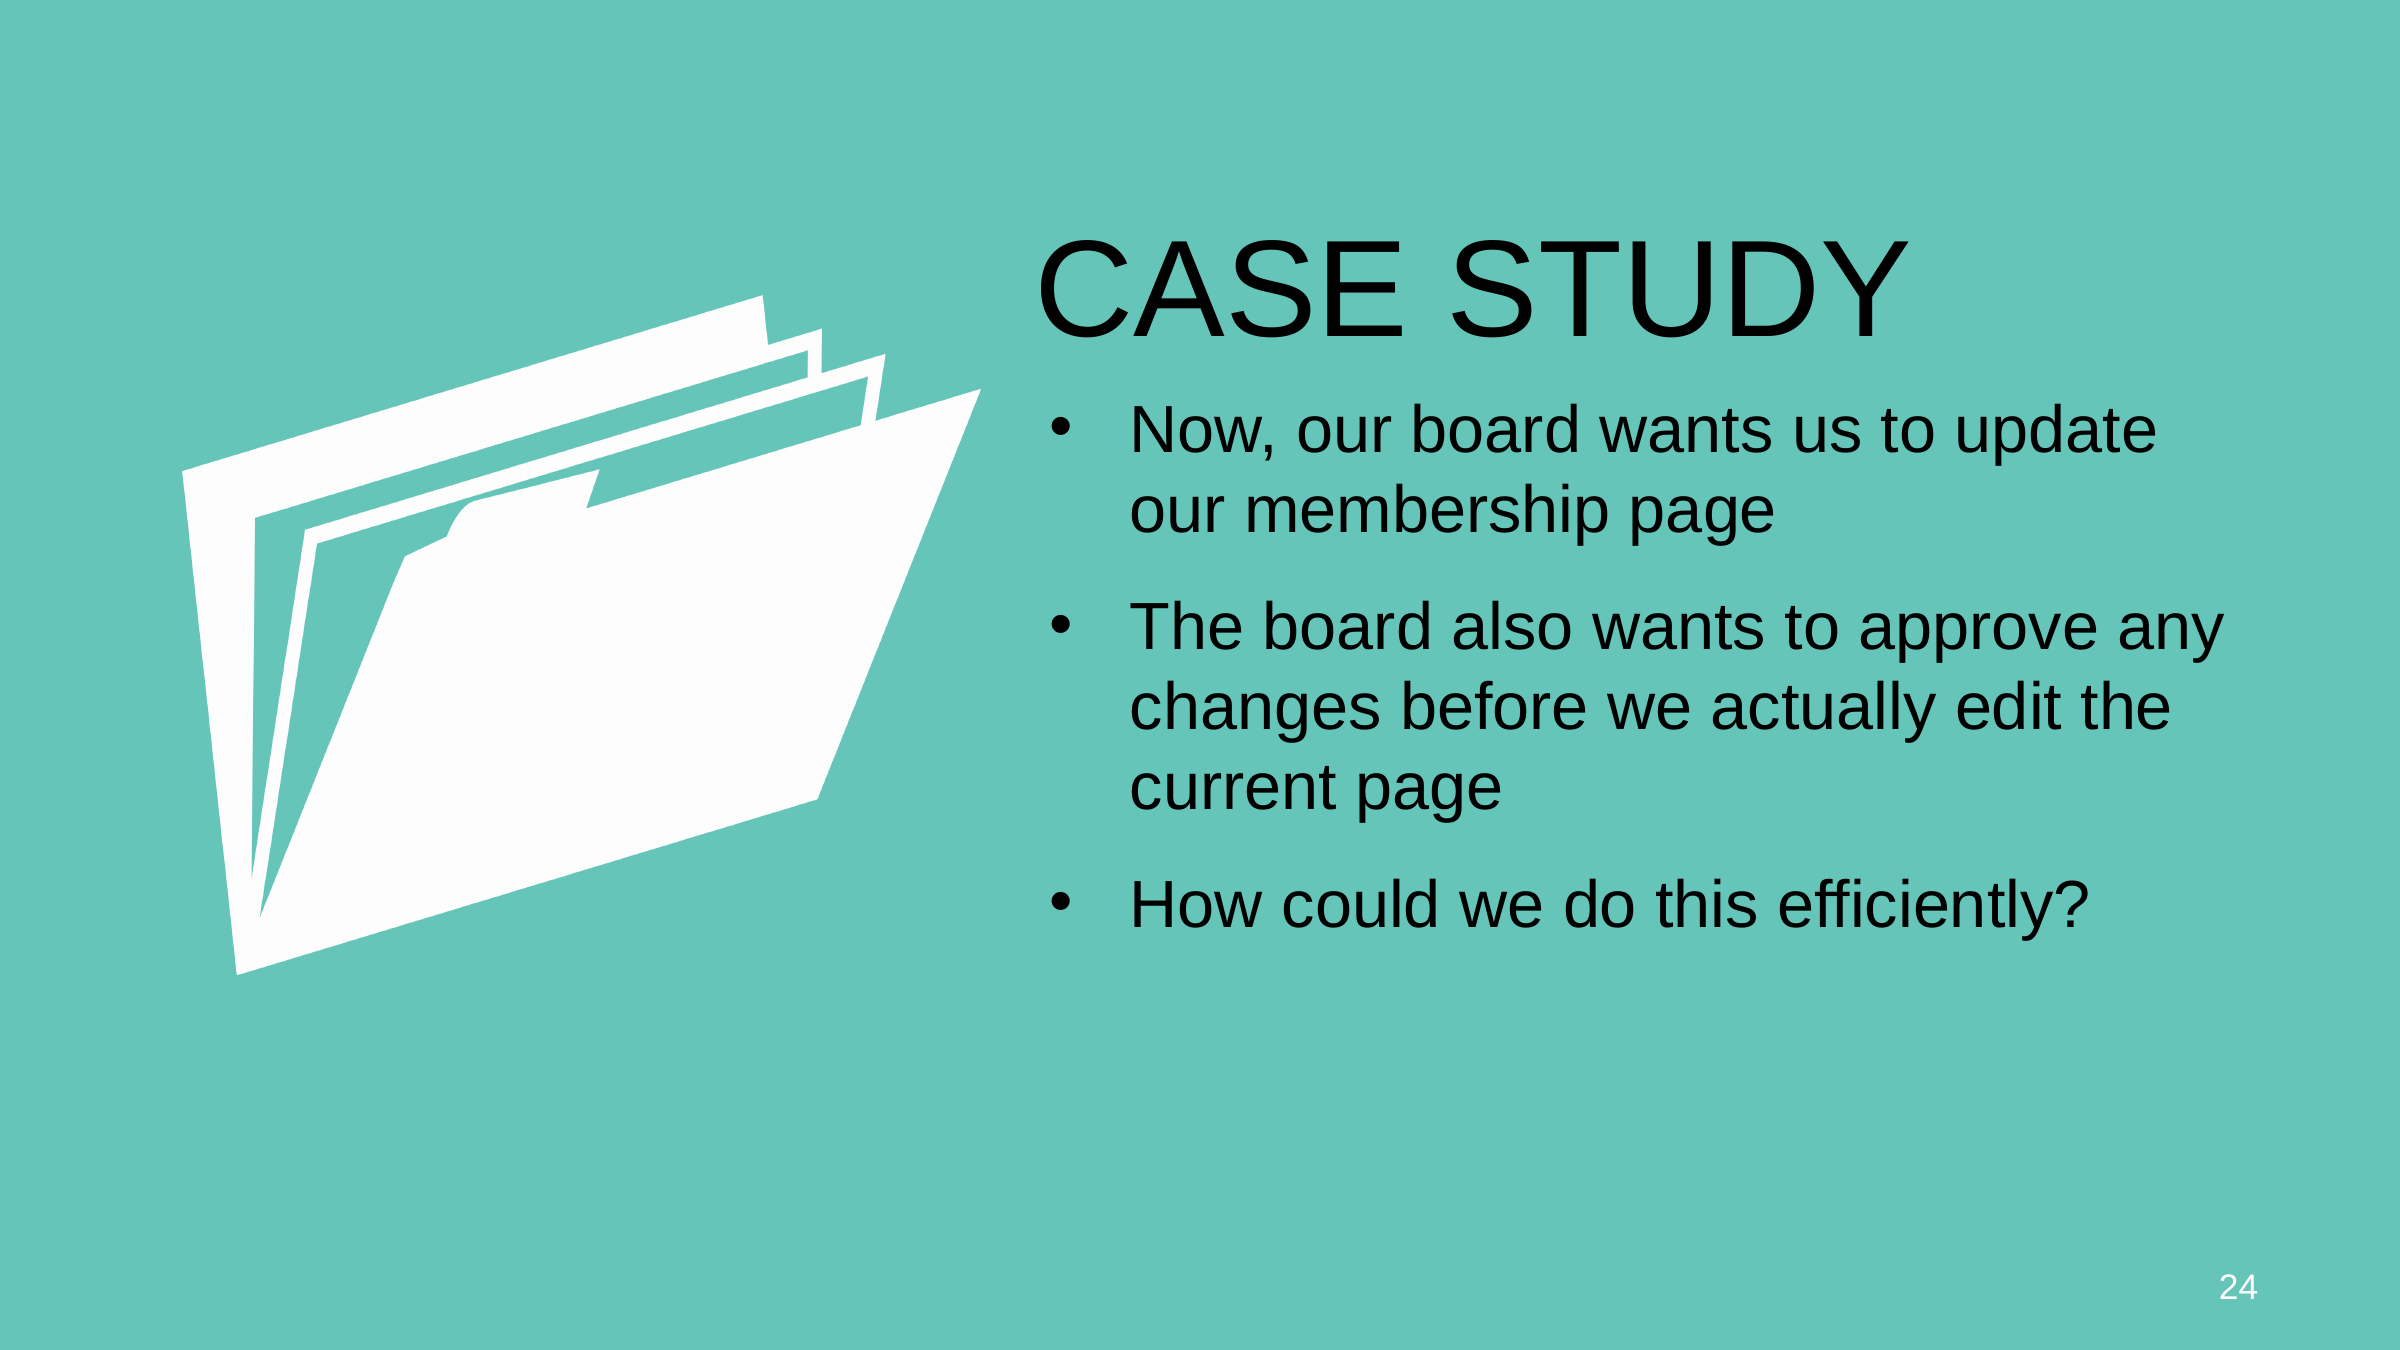

# Case study
Now, our board wants us to update our membership page
The board also wants to approve any changes before we actually edit the current page
How could we do this efficiently?